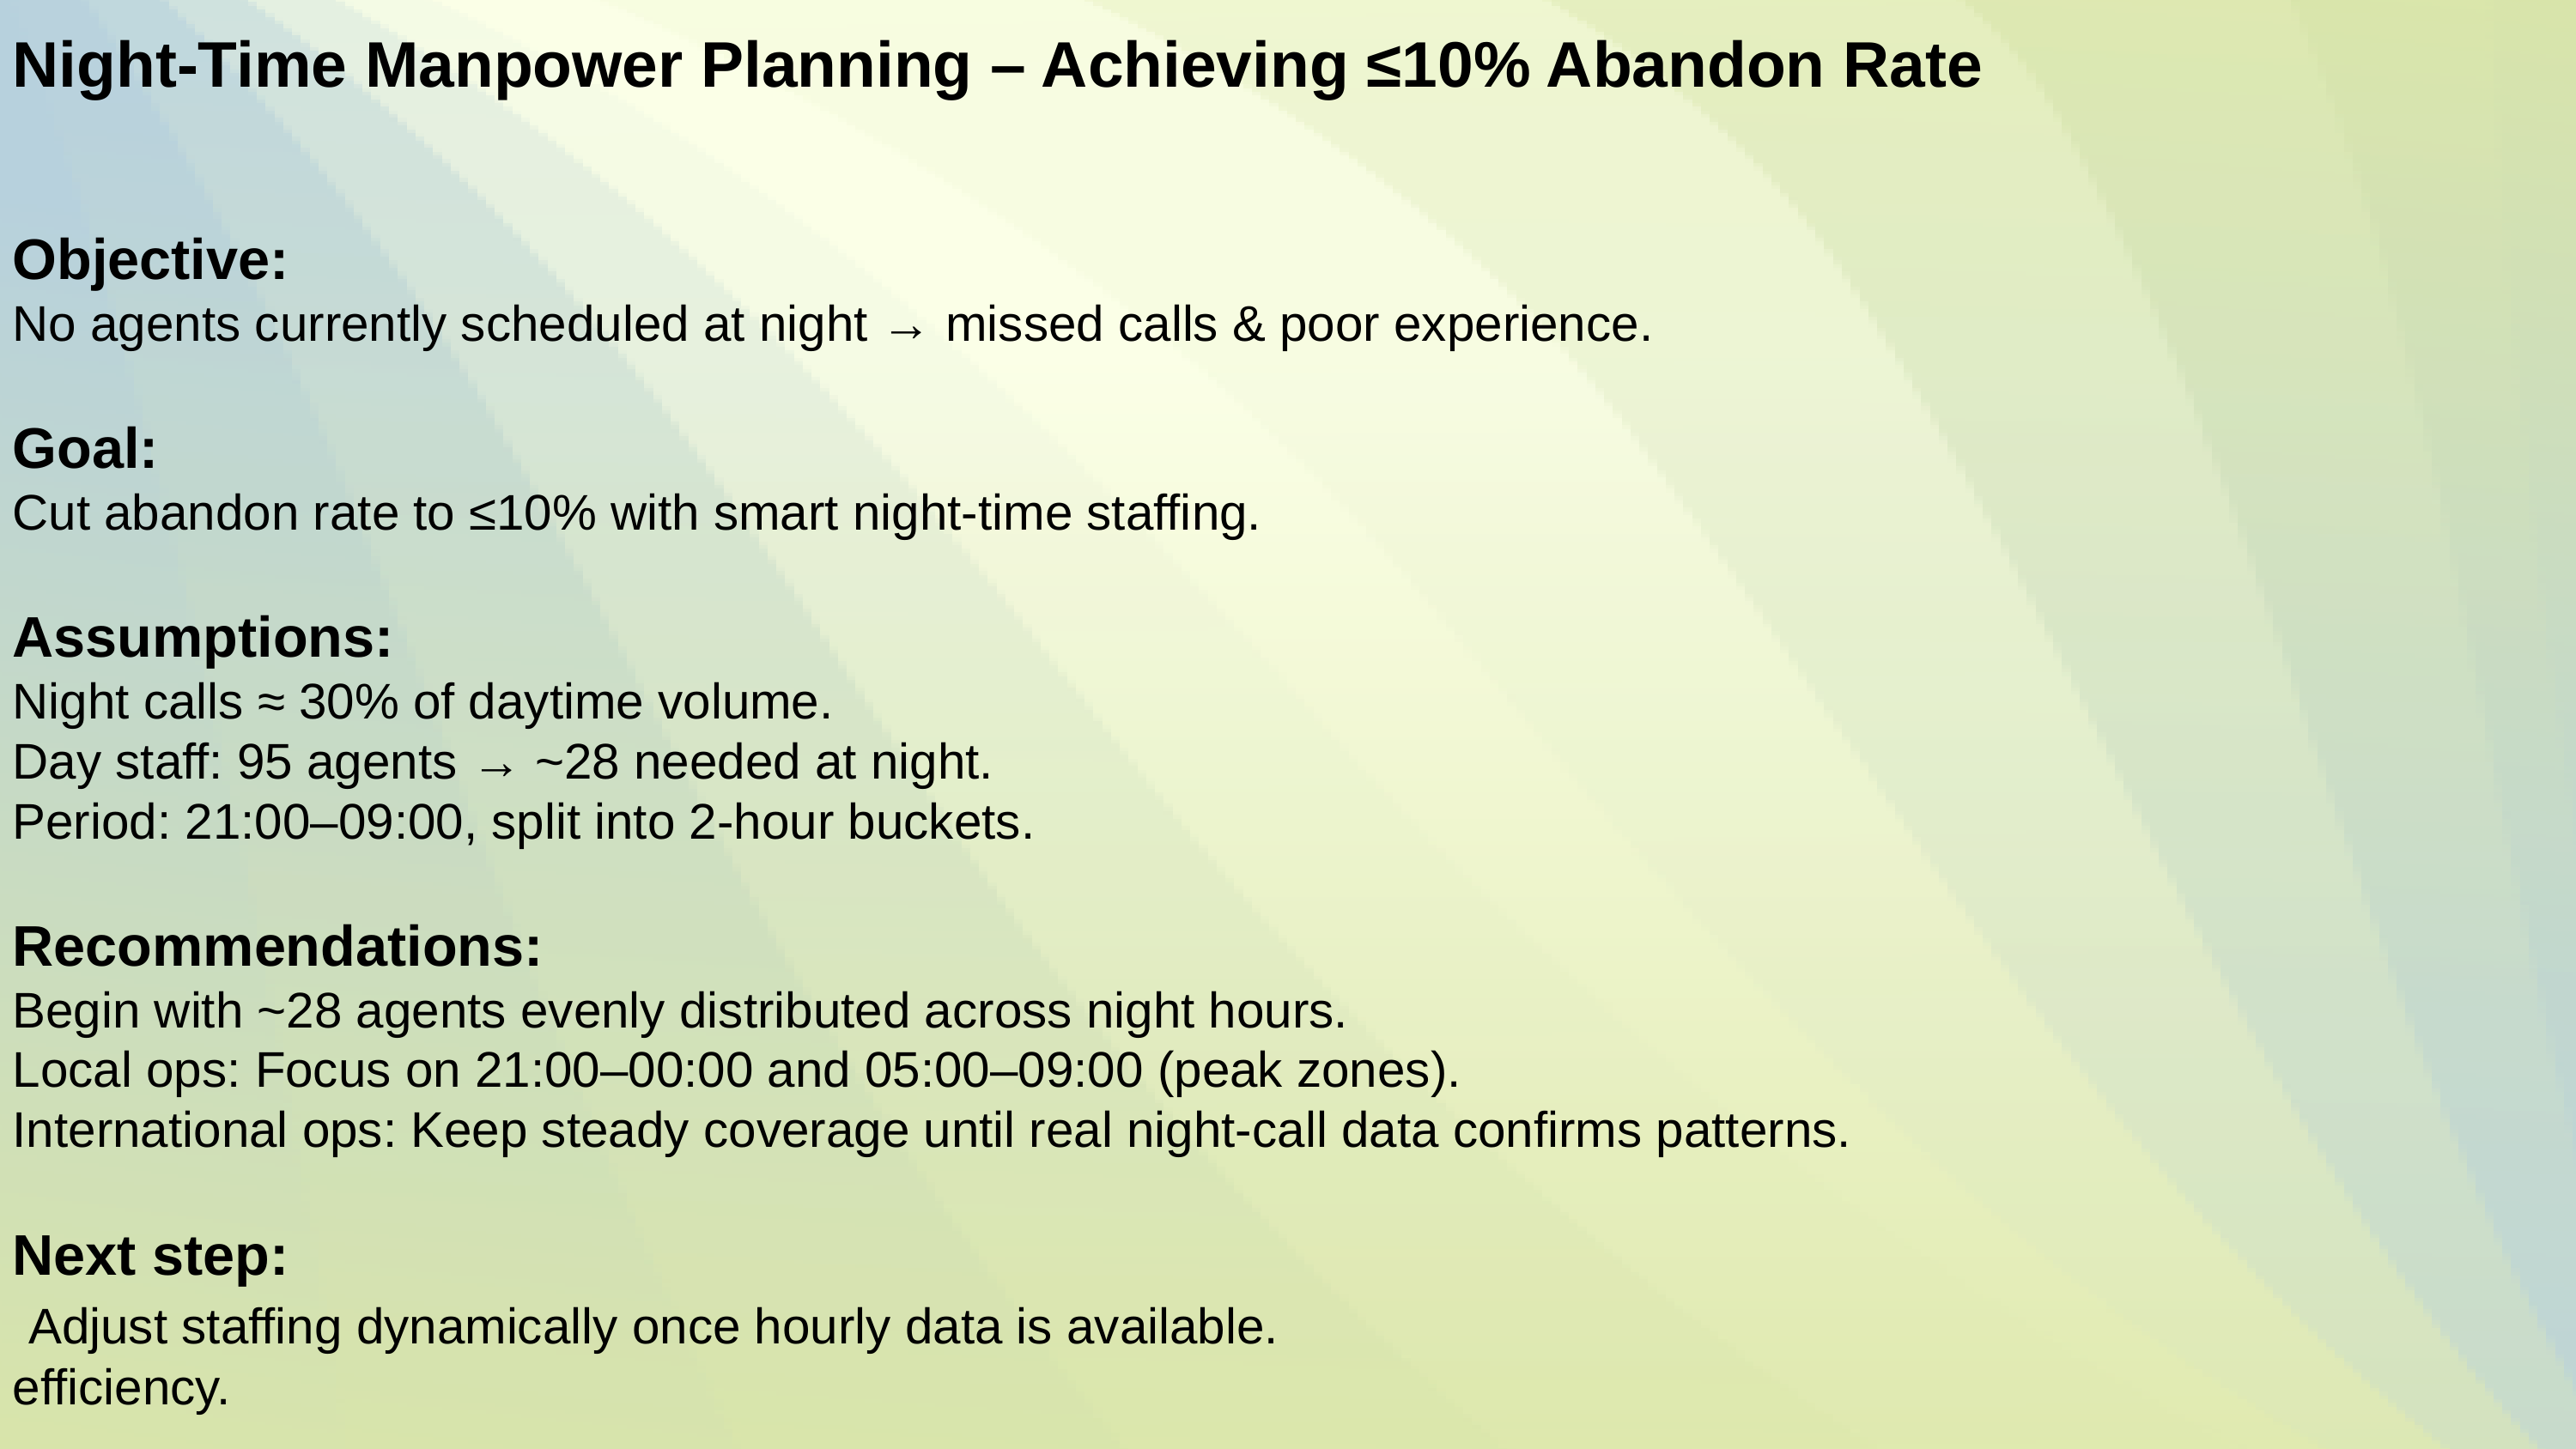

Approach and Insights
Night-Time Manpower Planning – Achieving ≤10% Abandon Rate
Objective:
No agents currently scheduled at night → missed calls & poor experience.

Goal:
Cut abandon rate to ≤10% with smart night-time staffing.

Assumptions:
Night calls ≈ 30% of daytime volume.
Day staff: 95 agents → ~28 needed at night.
Period: 21:00–09:00, split into 2-hour buckets.

Recommendations:
Begin with ~28 agents evenly distributed across night hours.
Local ops: Focus on 21:00–00:00 and 05:00–09:00 (peak zones).
International ops: Keep steady coverage until real night-call data confirms patterns.

Next step:
 Adjust staffing dynamically once hourly data is available.
efficiency.